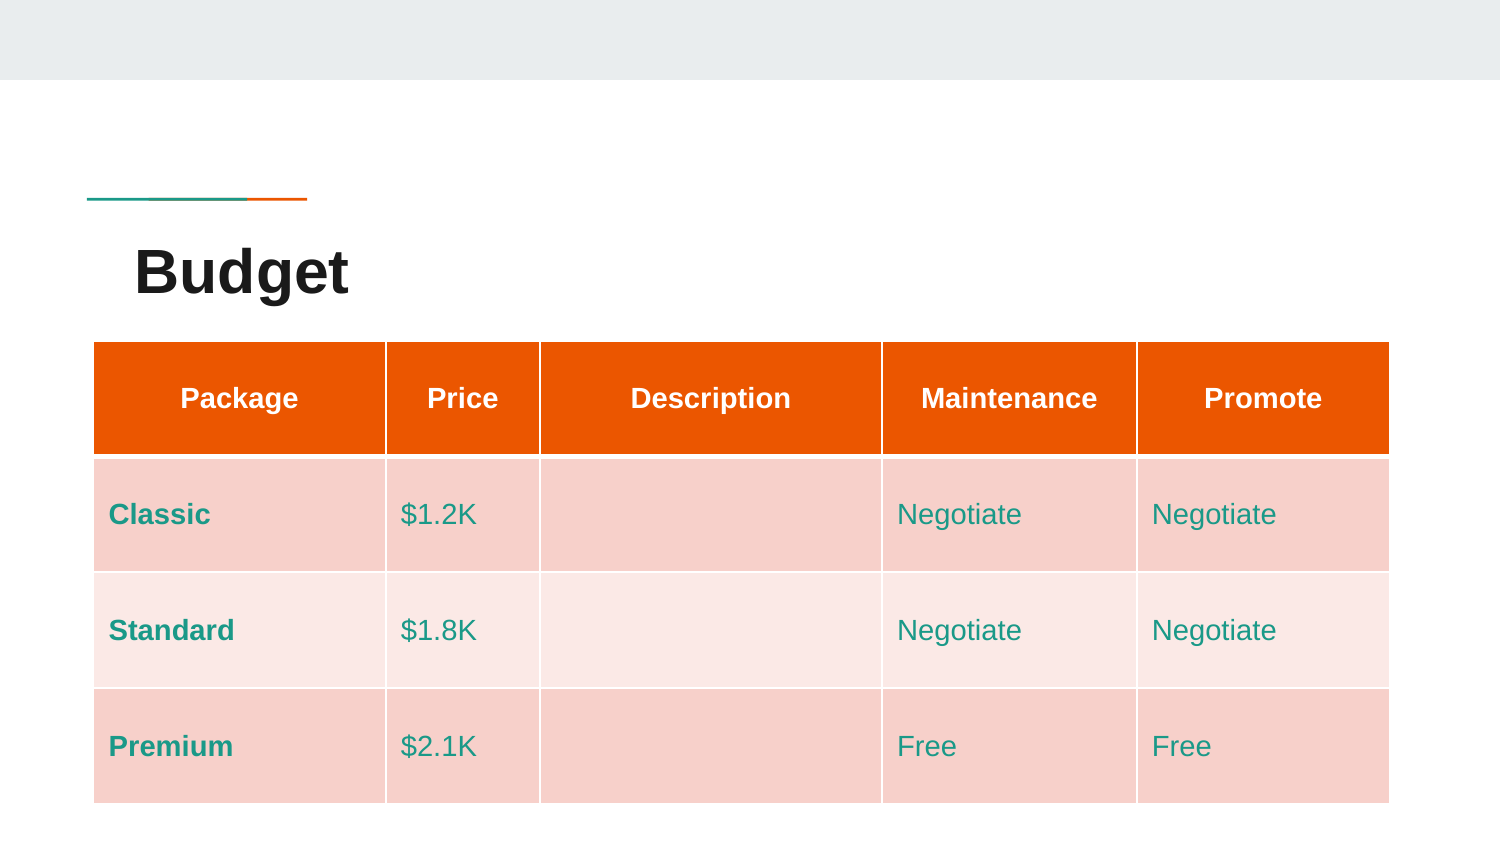

# Budget
| Package | Price | Description | Maintenance | Promote |
| --- | --- | --- | --- | --- |
| Classic | $1.2K |  | Negotiate | Negotiate |
| Standard | $1.8K |  | Negotiate | Negotiate |
| Premium | $2.1K |  | Free | Free |